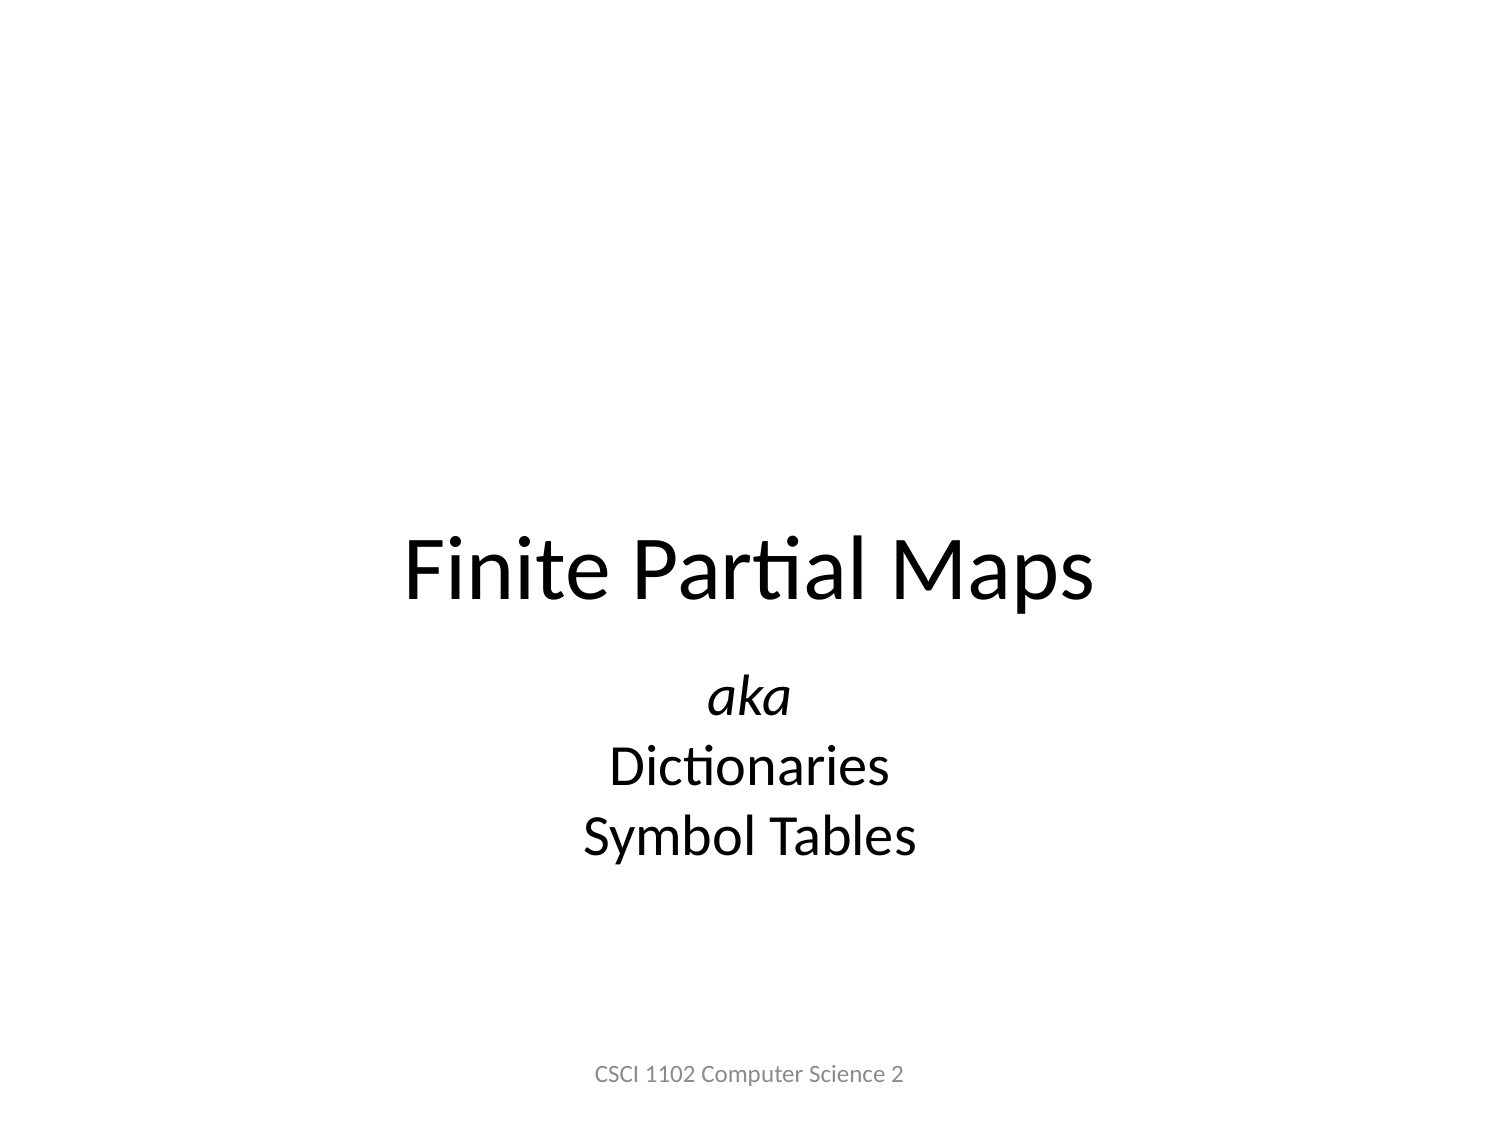

# Finite Partial Maps
aka
Dictionaries
Symbol Tables
CSCI 1102 Computer Science 2